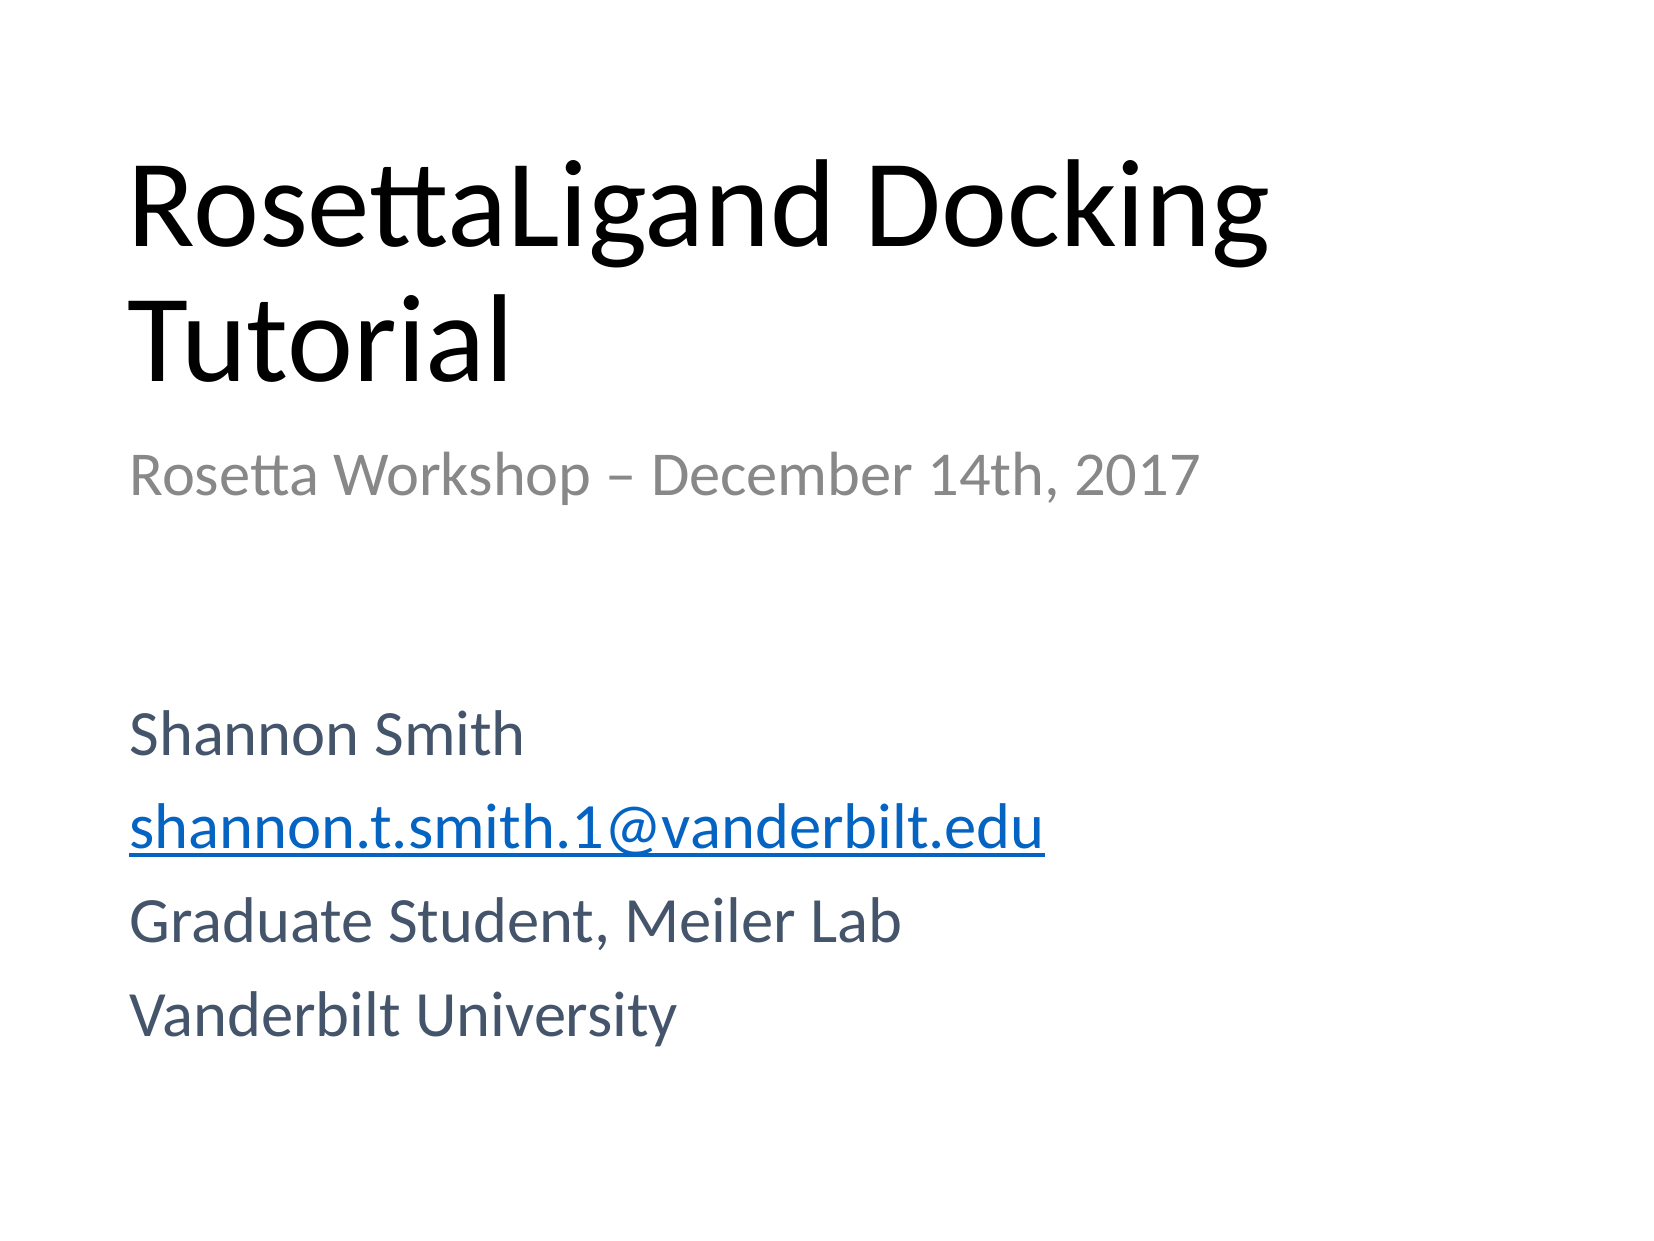

# RosettaLigand Docking Tutorial
Rosetta Workshop – December 14th, 2017
Shannon Smith
shannon.t.smith.1@vanderbilt.edu
Graduate Student, Meiler Lab
Vanderbilt University